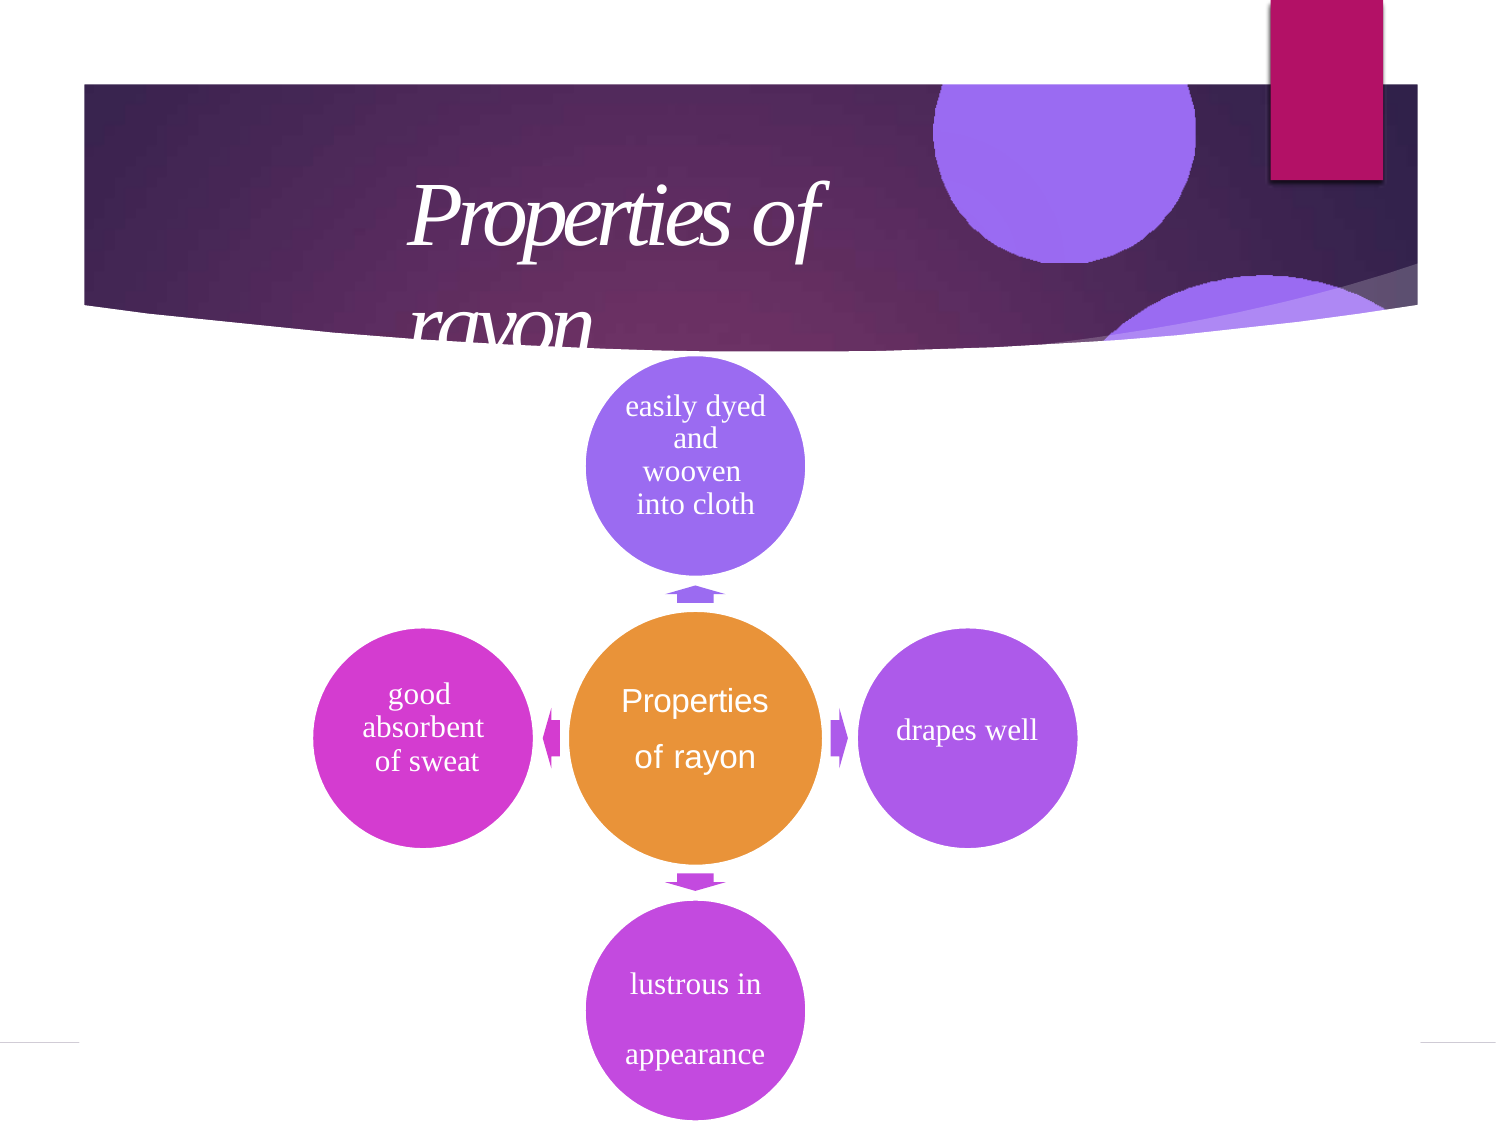

# Properties of rayon

easily dyed  and  wooven  into cloth

Properties
of rayon
good  absorbent  of sweat
drapes well

lustrous in  appearance